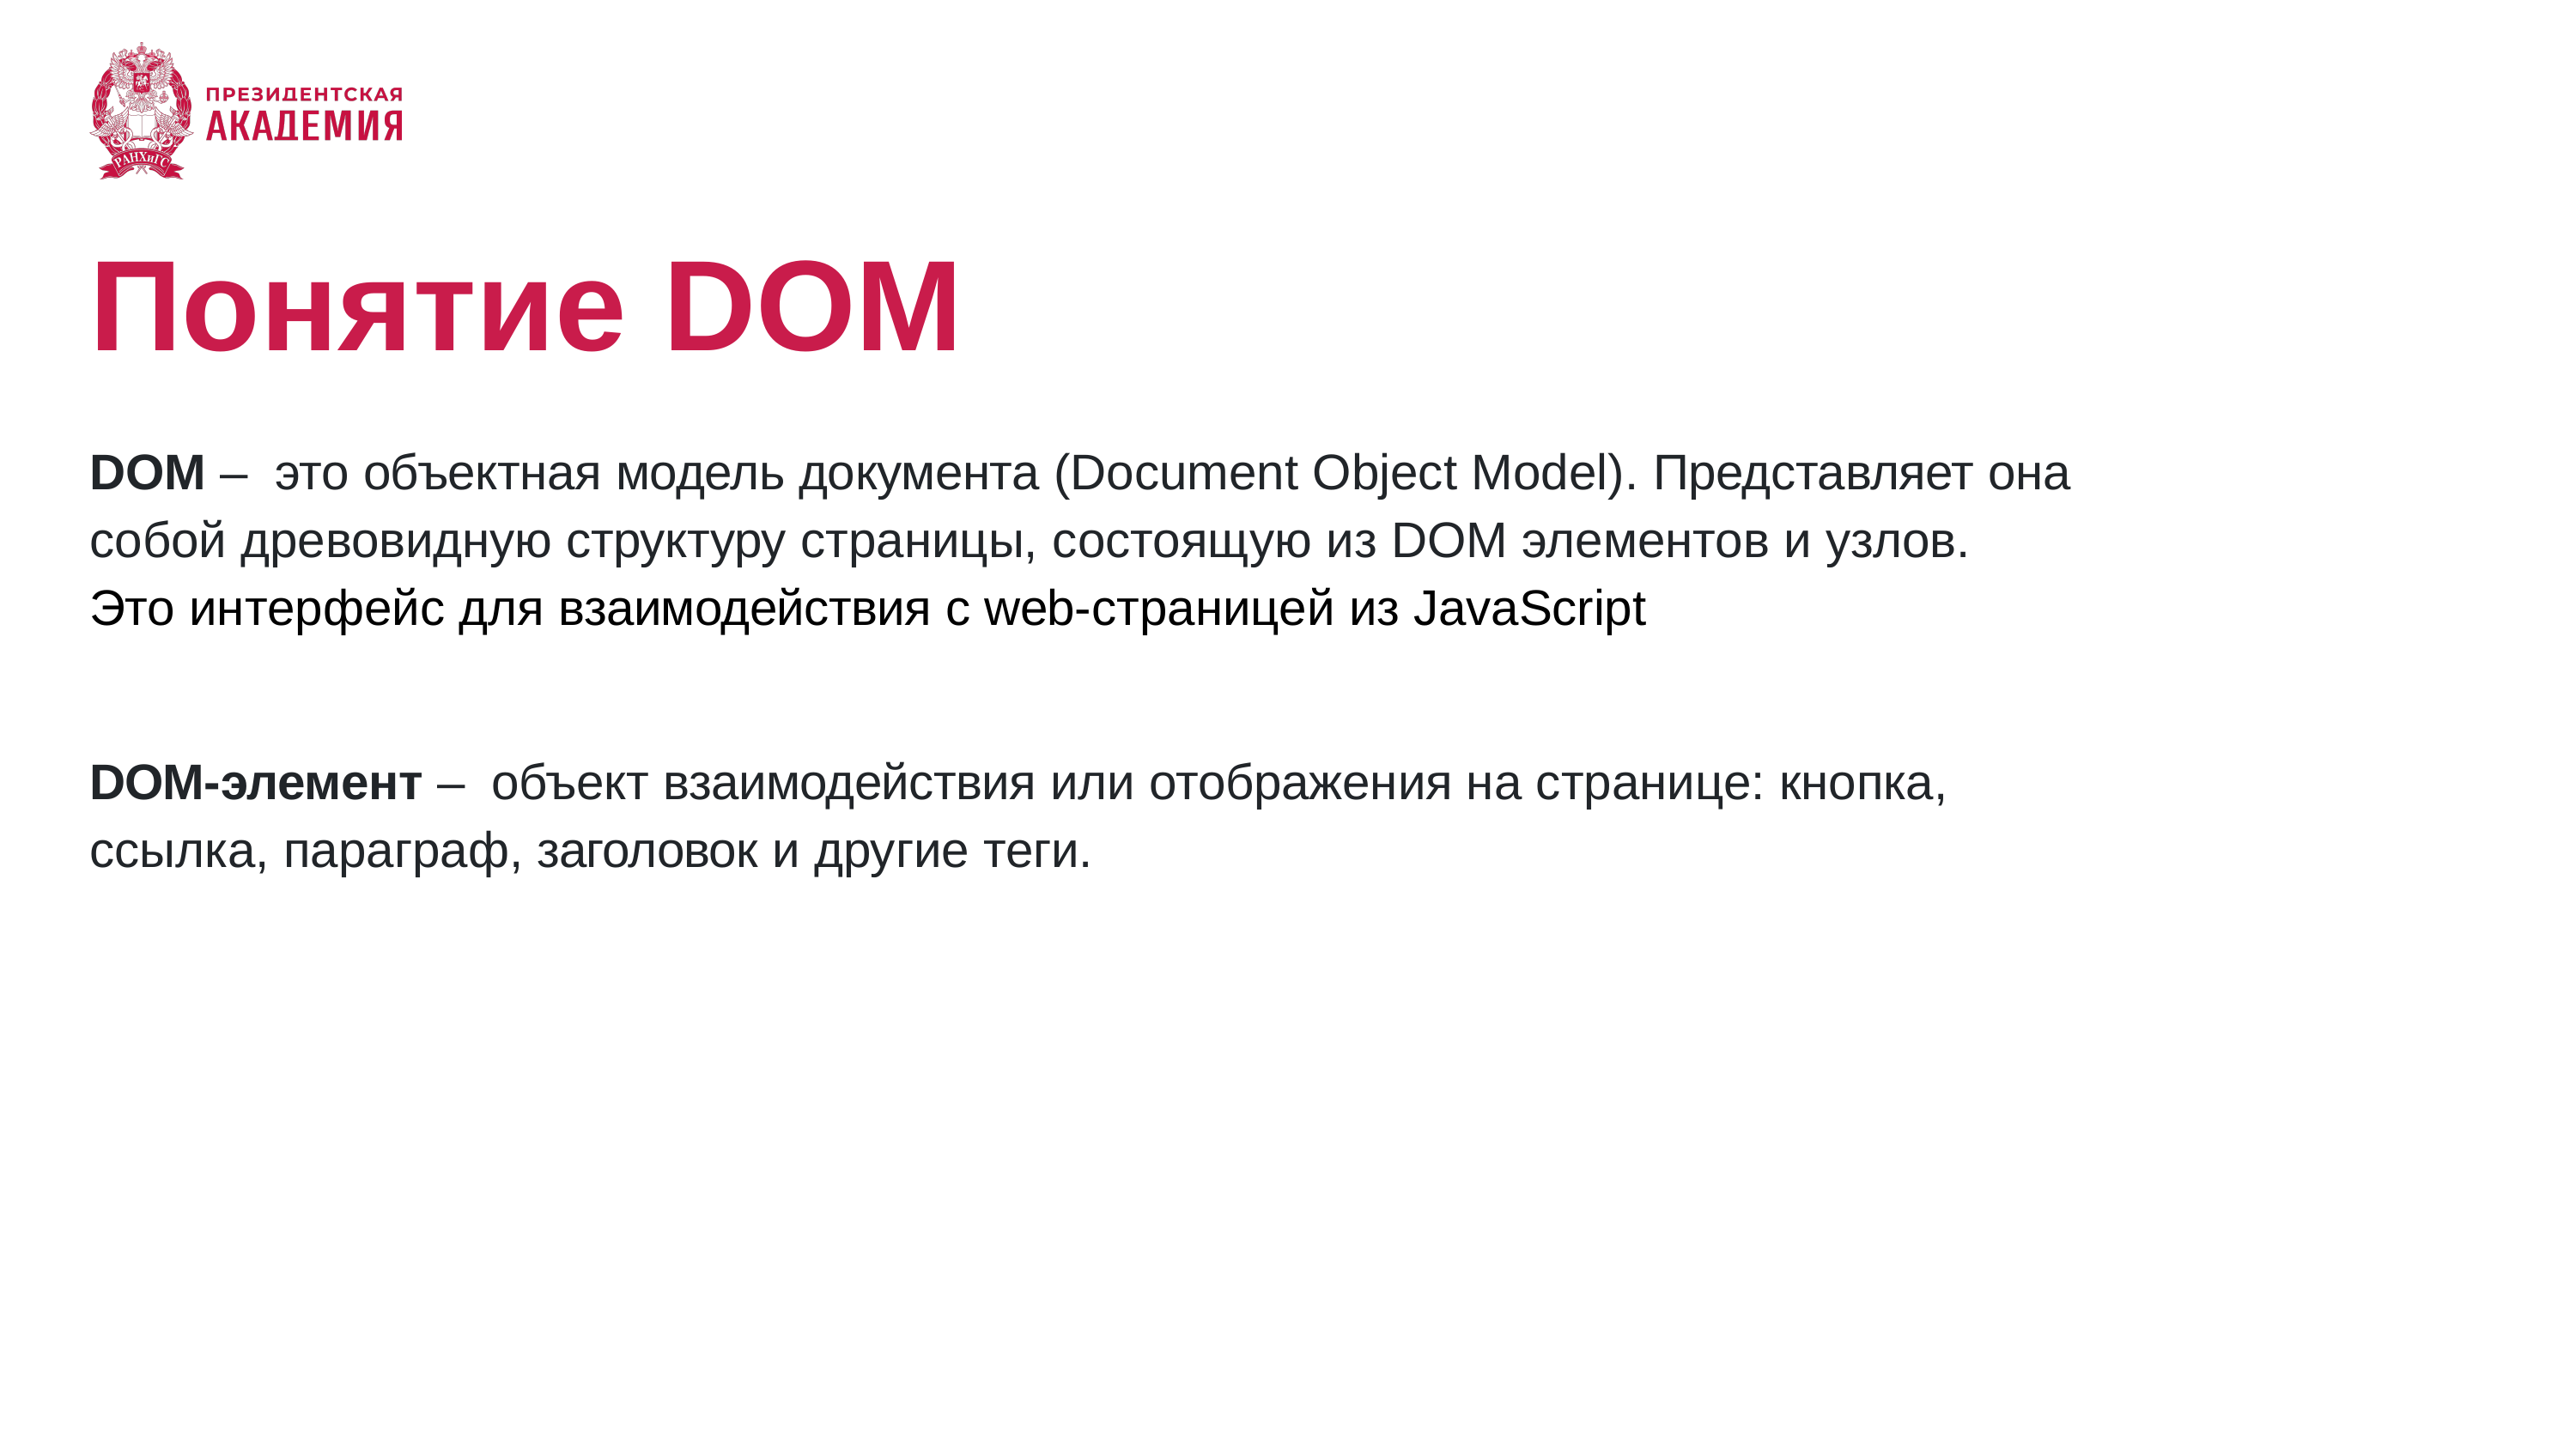

# Понятие DOM
DOM – это объектная модель документа (Document Object Model). Представляет она собой древовидную структуру страницы, состоящую из DOM элементов и узлов.
Это интерфейс для взаимодействия с web-страницей из JavaScript

DOM-элемент – объект взаимодействия или отображения на странице: кнопка, ссылка, параграф, заголовок и другие теги.